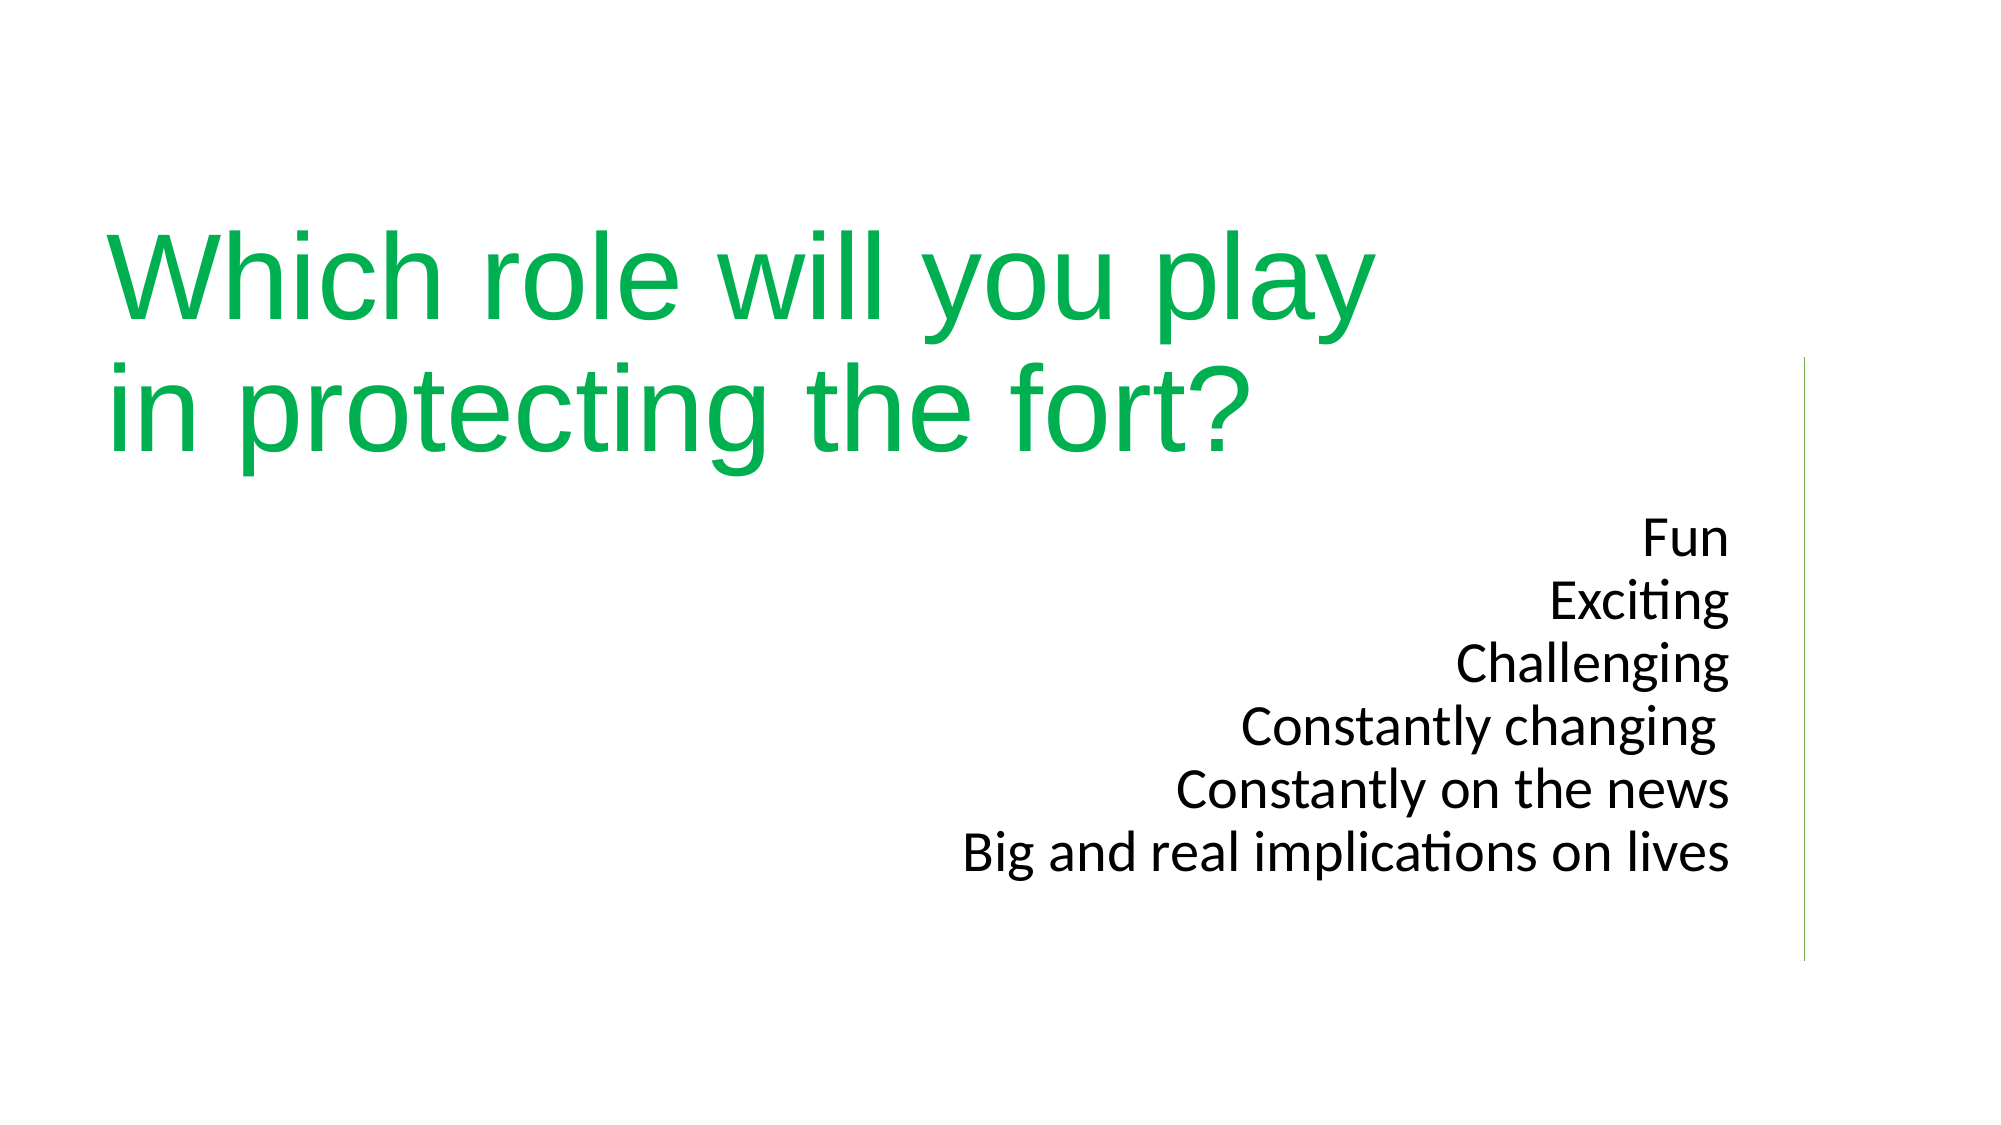

Which role will you play in protecting the fort?

# Fun Exciting Challenging Constantly changing Constantly on the news Big and real implications on lives